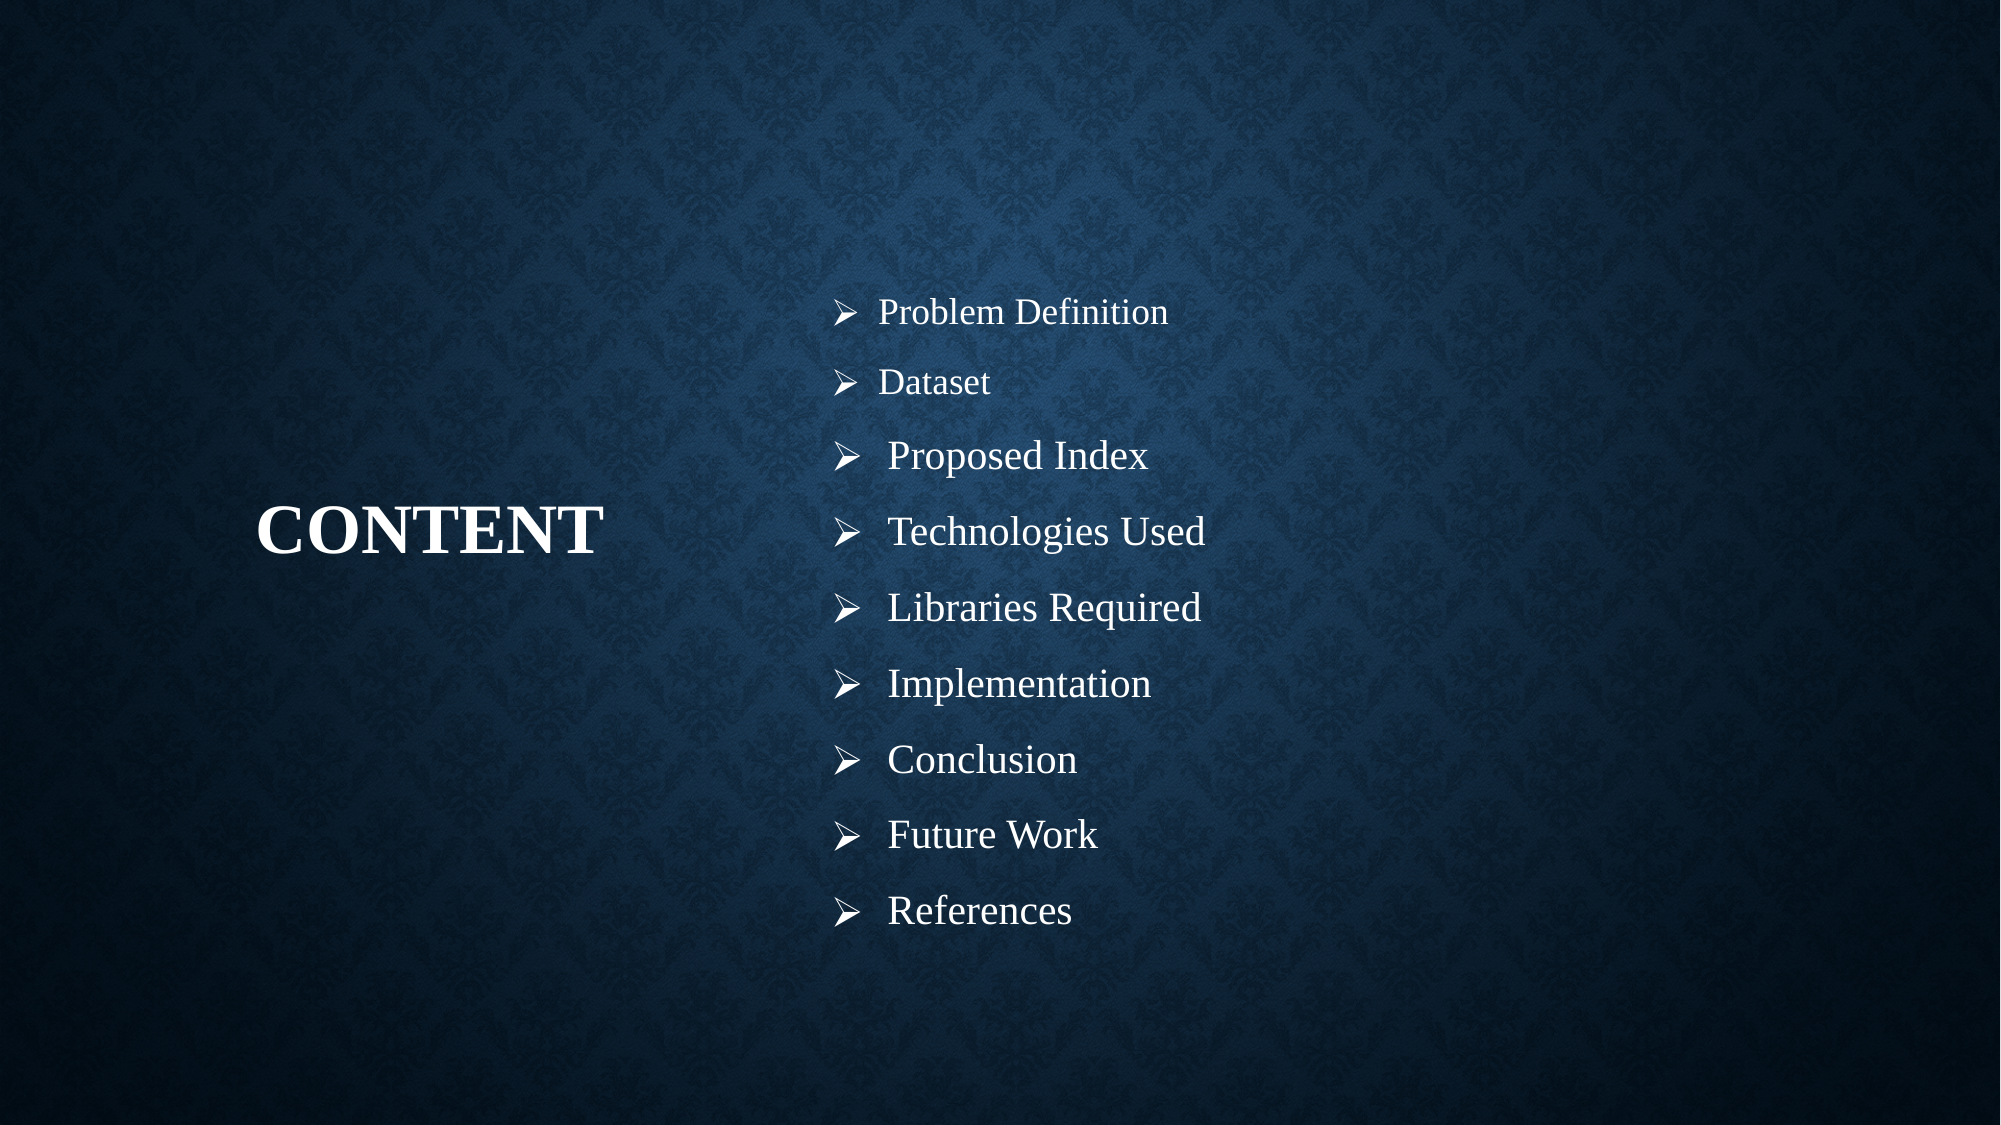

# CONTENT

Problem Definition
Dataset
Proposed Index
Technologies Used
Libraries Required
Implementation
Conclusion
Future Work
References